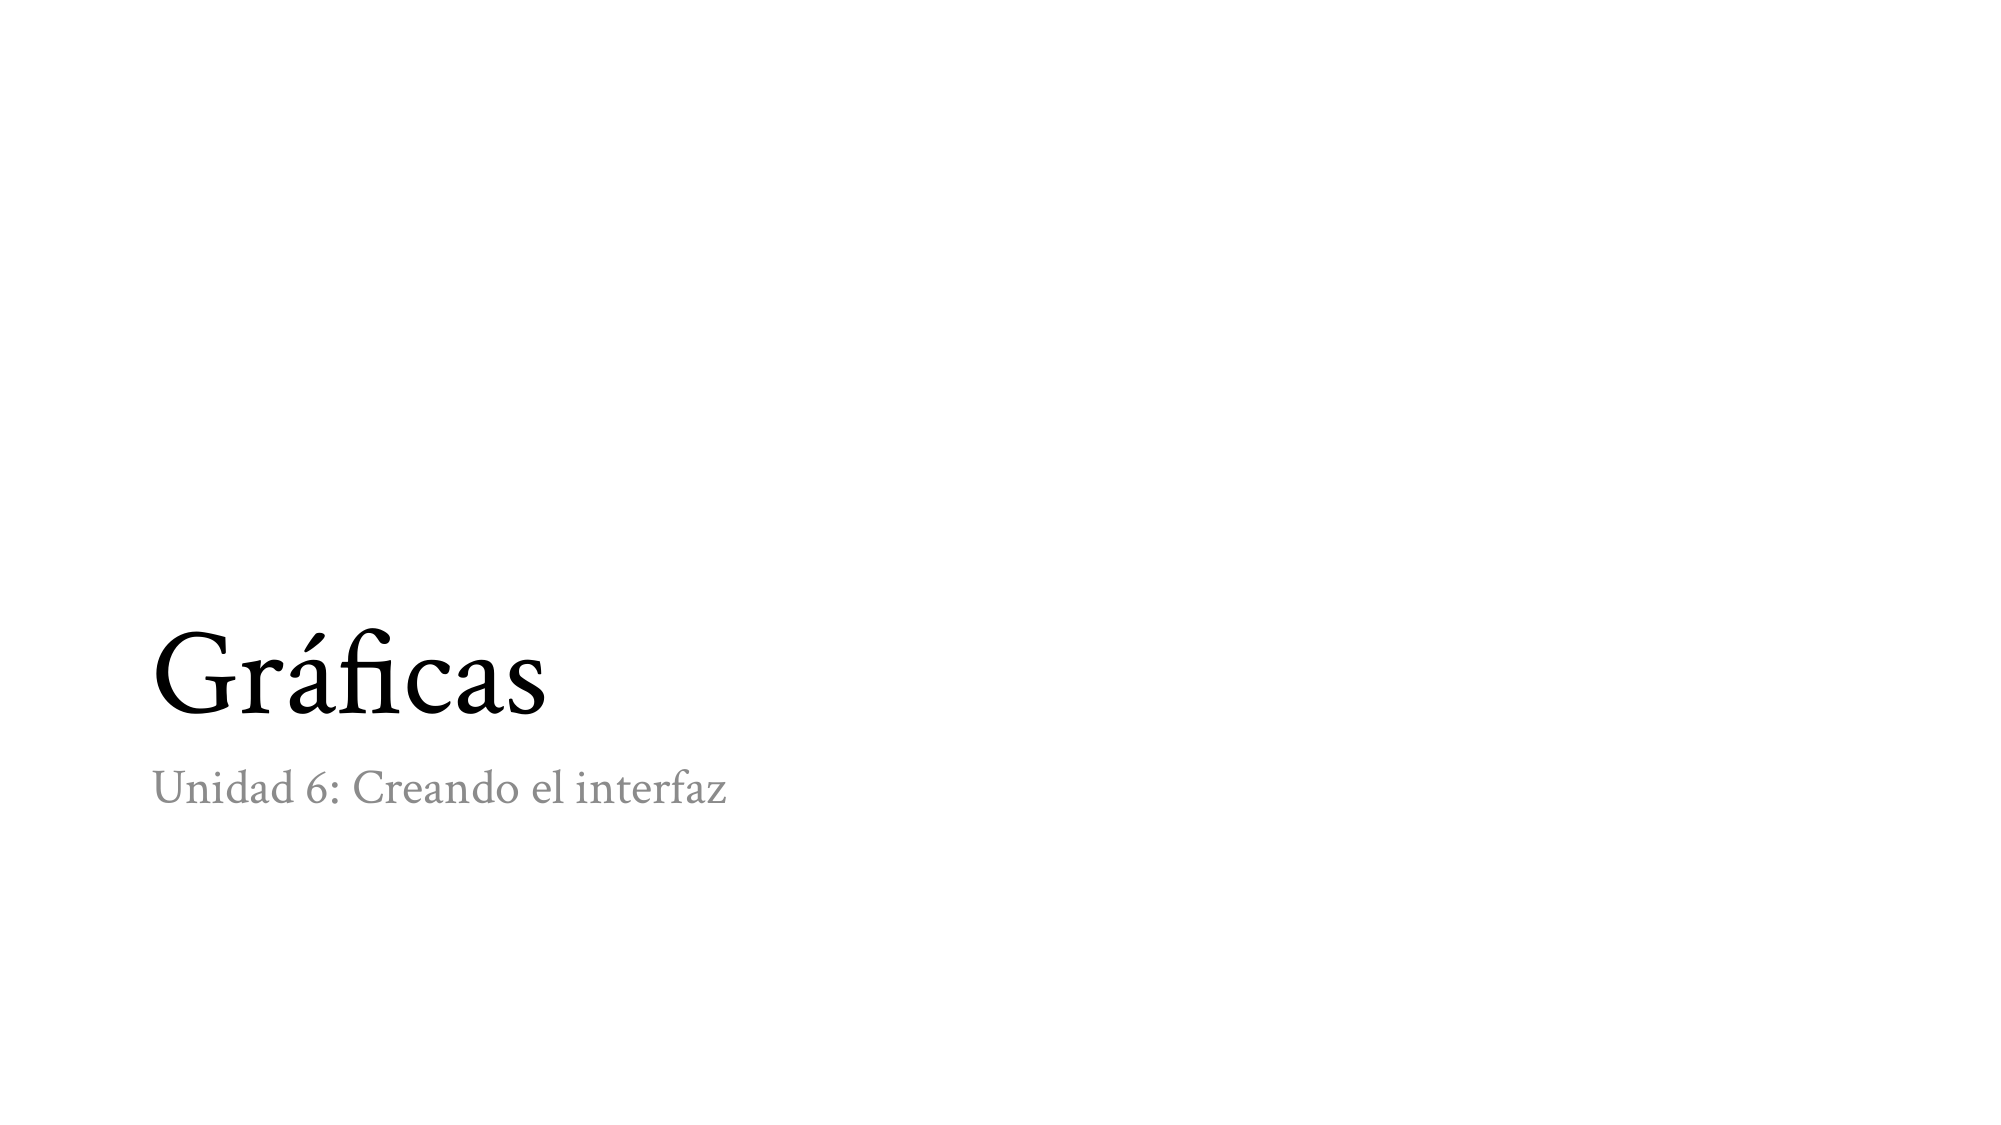

# Gráficas
Unidad 6: Creando el interfaz